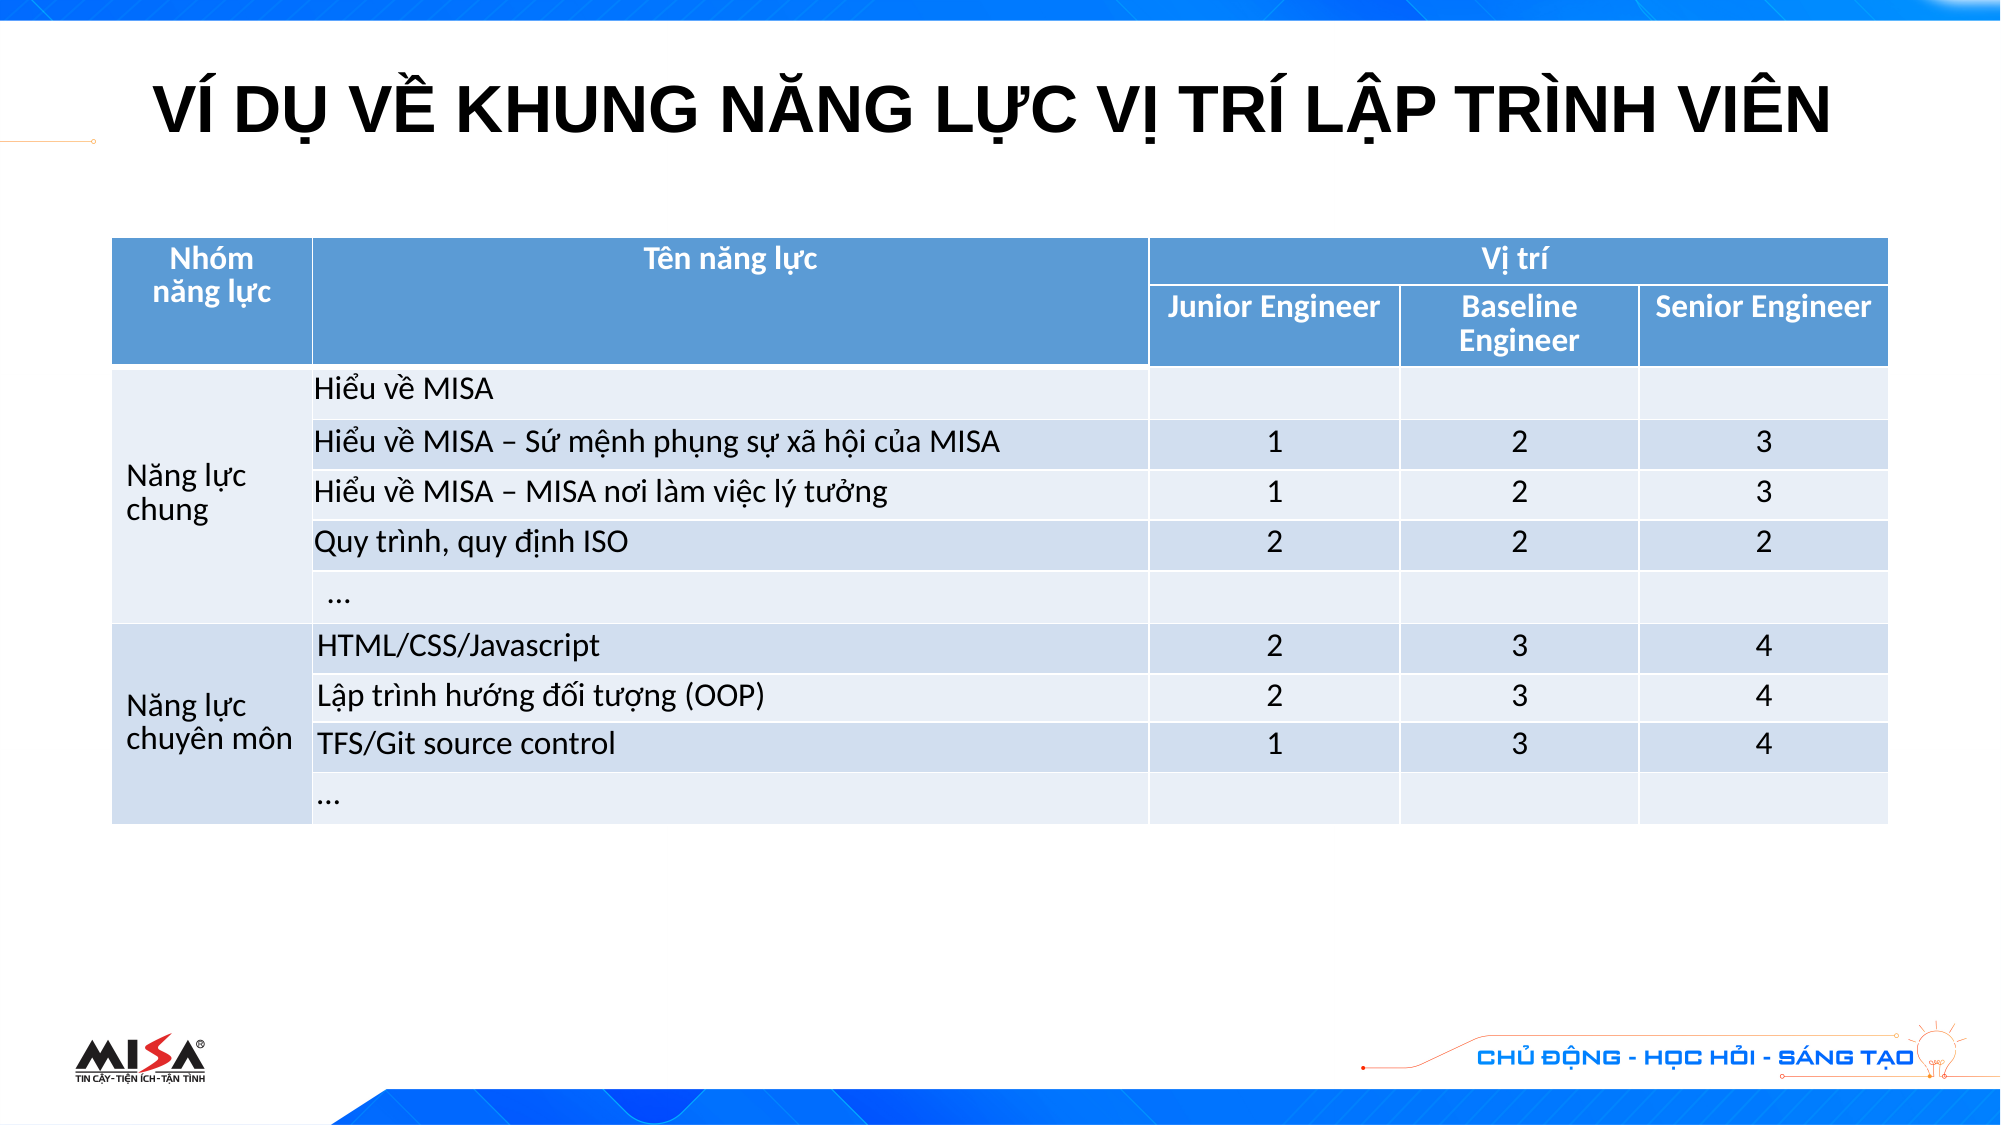

VÍ DỤ VỀ KHUNG NĂNG LỰC VỊ TRÍ LẬP TRÌNH VIÊN
| Nhóm năng lực | Tên năng lực | Vị trí |  |  |
| --- | --- | --- | --- | --- |
|  |  | Junior Engineer | Baseline Engineer | Senior Engineer |
| Năng lực chung | Hiểu về MISA |  |  |  |
|  | Hiểu về MISA – Sứ mệnh phụng sự xã hội của MISA | 1 | 2 | 3 |
|  | Hiểu về MISA – MISA nơi làm việc lý tưởng | 1 | 2 | 3 |
|  | Quy trình, quy định ISO | 2 | 2 | 2 |
|  | … |  |  |  |
| Năng lực chuyên môn | HTML/CSS/Javascript | 2 | 3 | 4 |
|  | Lập trình hướng đối tượng (OOP) | 2 | 3 | 4 |
|  | TFS/Git source control | 1 | 3 | 4 |
|  | … |  |  |  |